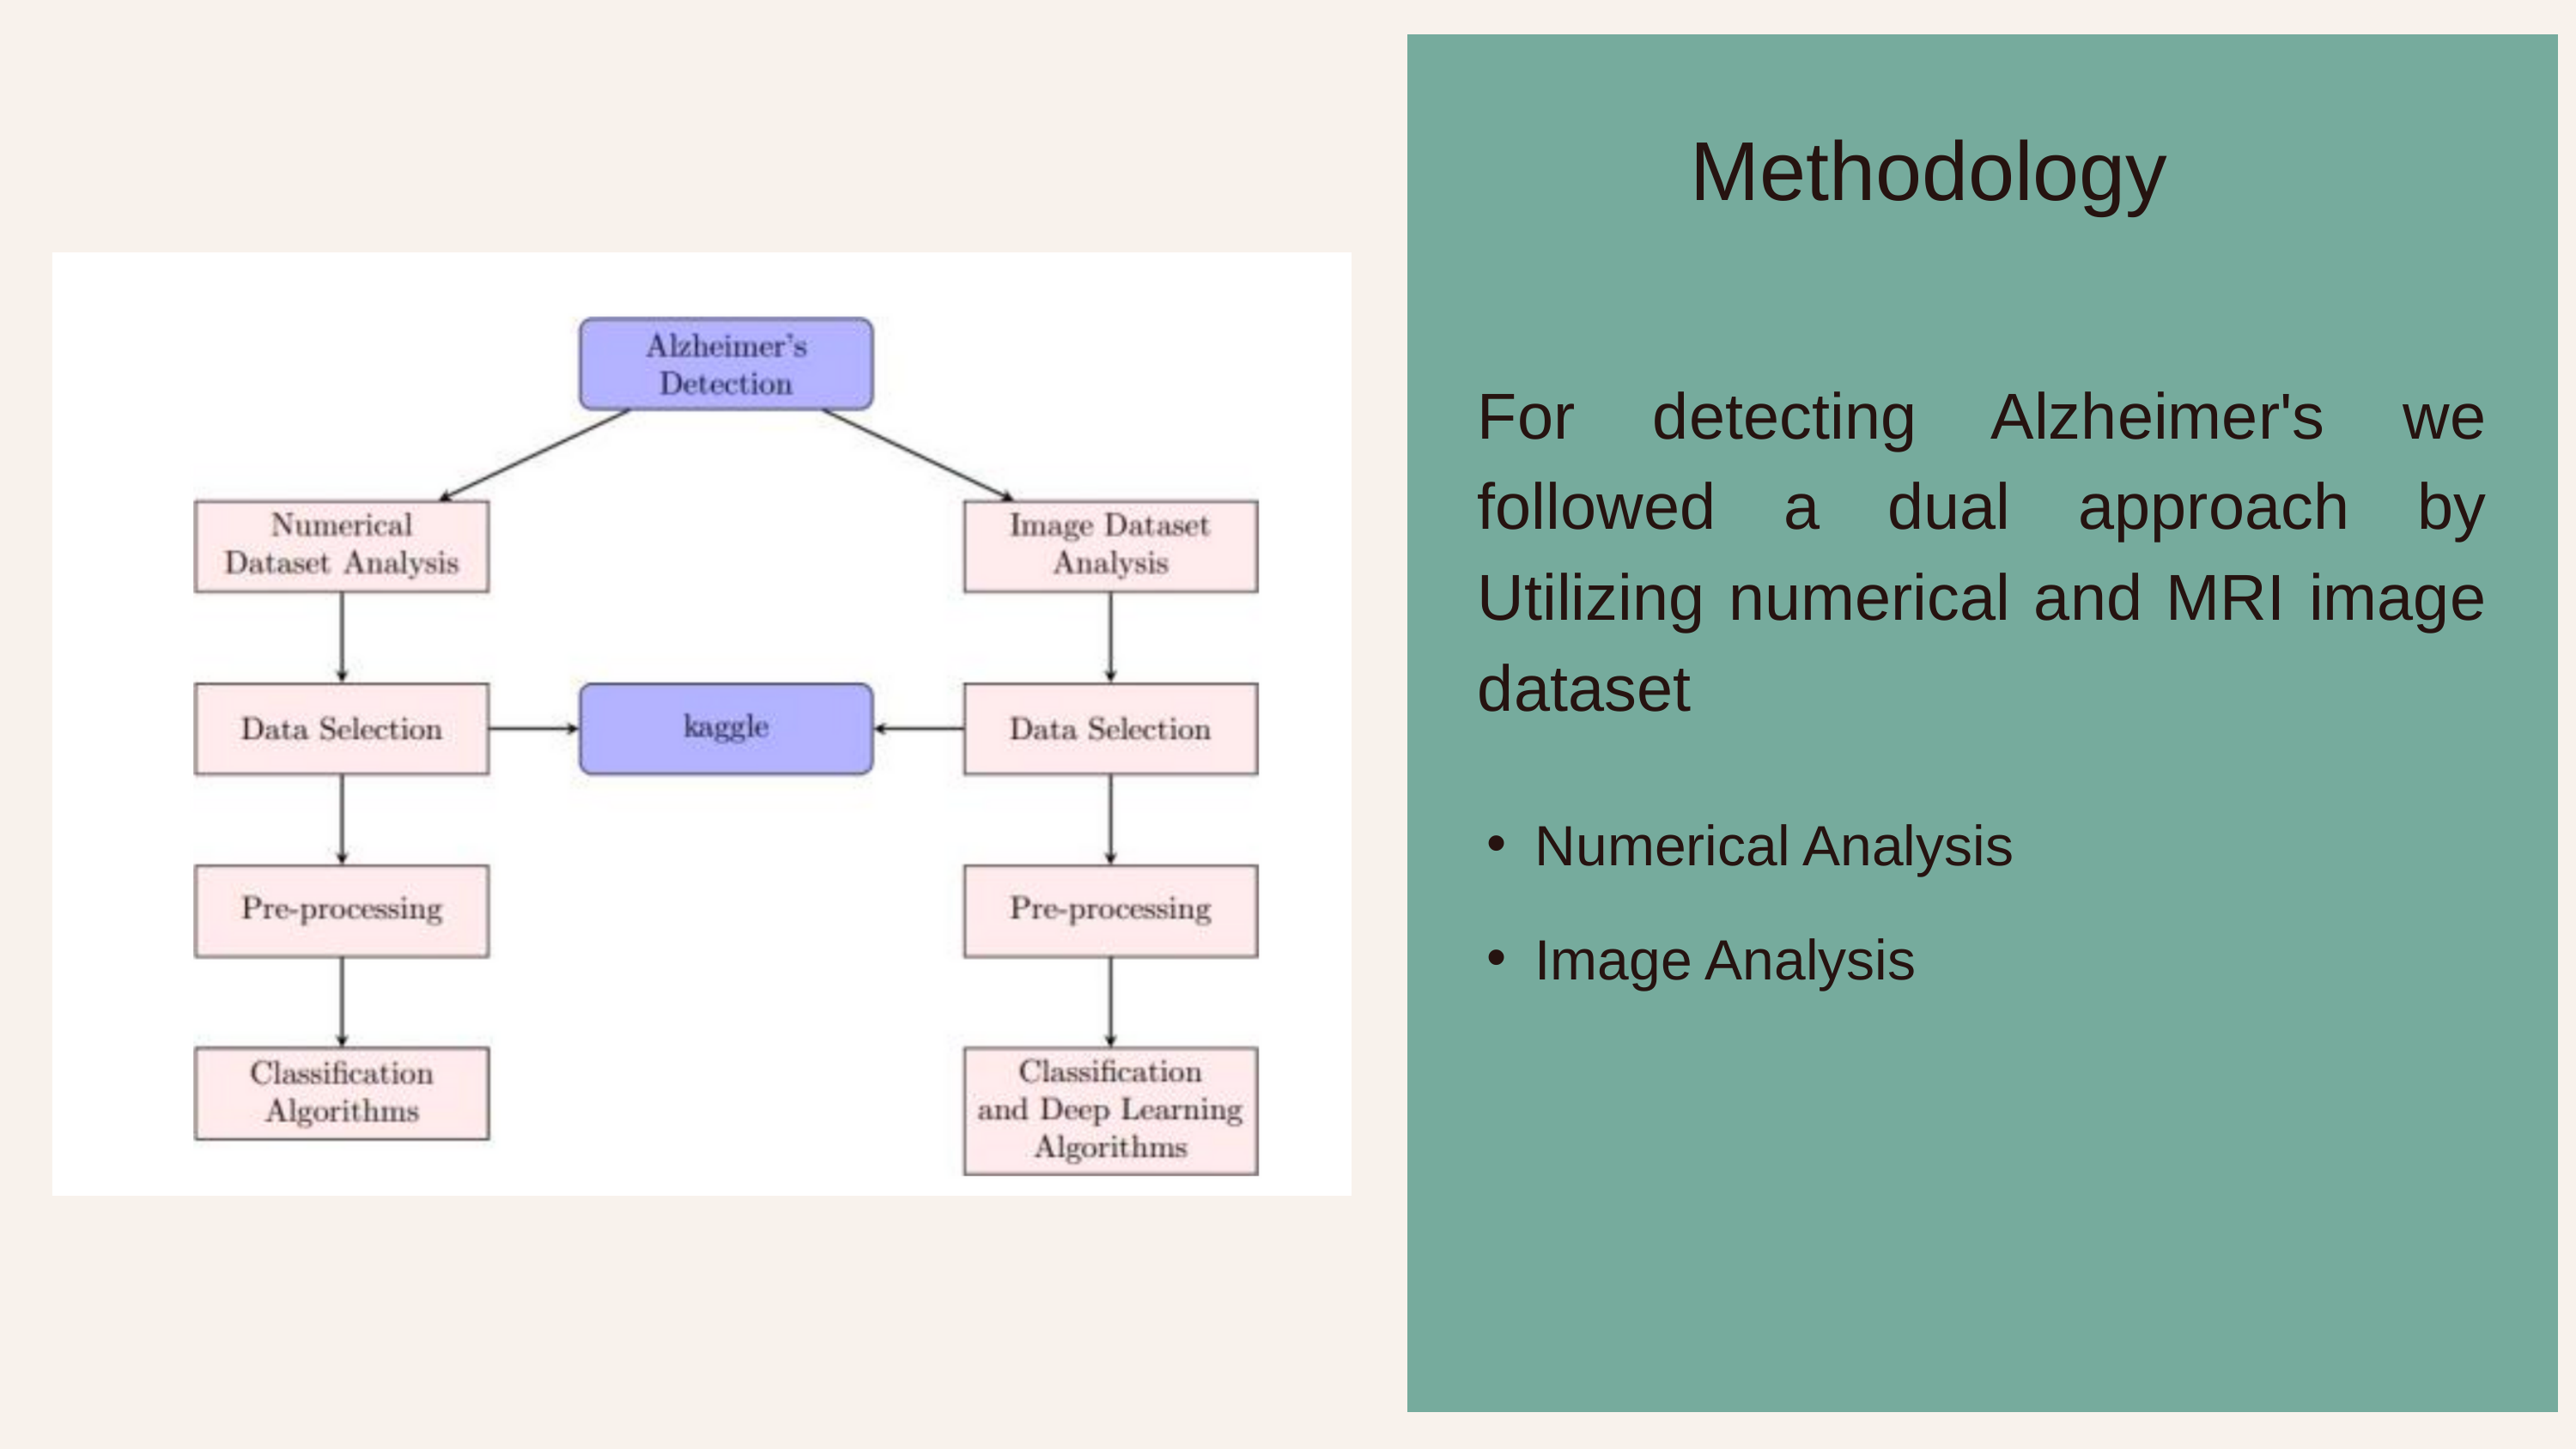

Methodology

For detecting Alzheimer's we followed a dual approach by Utilizing numerical and MRI image dataset
Numerical Analysis
Image Analysis